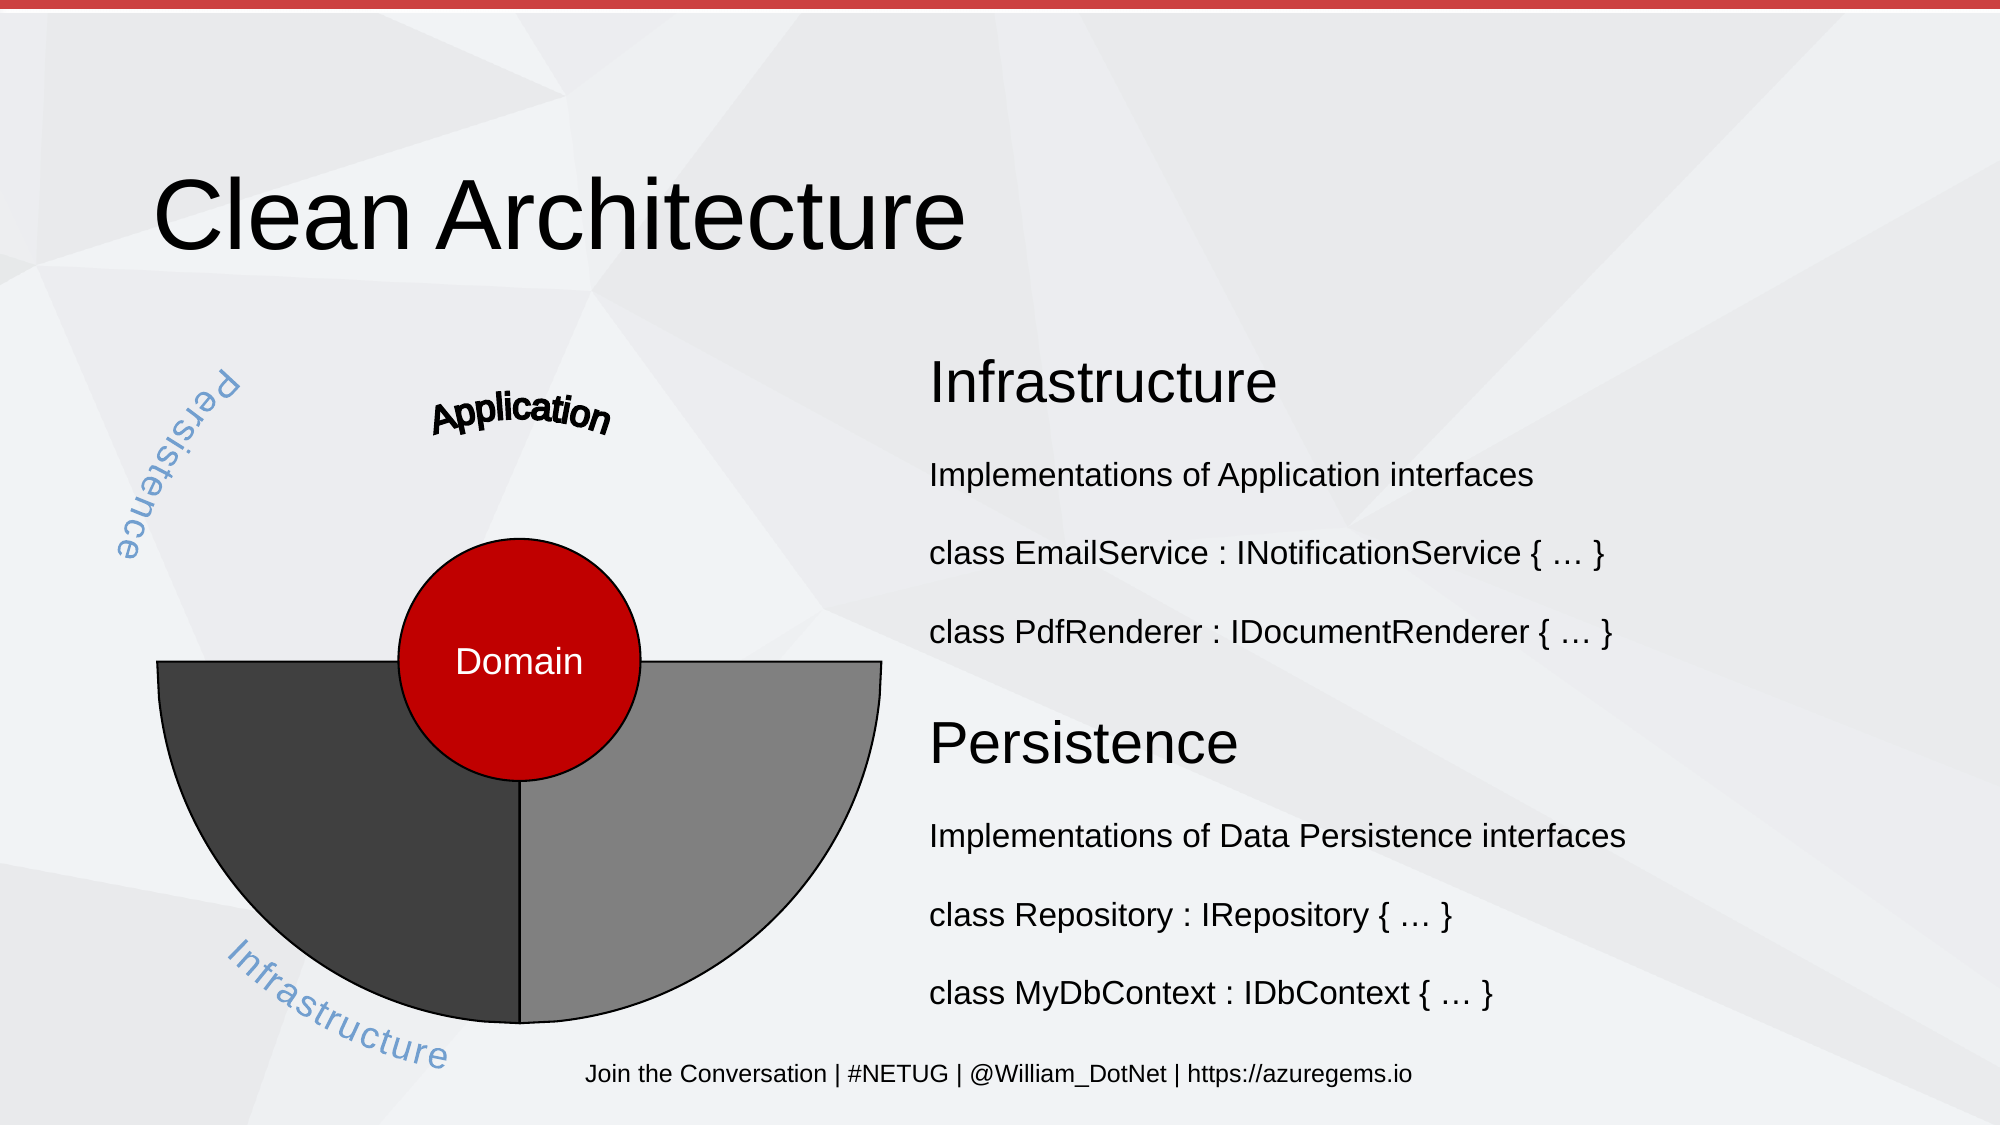

# Clean Architecture

Infrastructure

Persistence

Infrastructure
Implementations of Application interfaces
class EmailService : INotificationService { … }
class PdfRenderer : IDocumentRenderer { … }
Persistence
Implementations of Data Persistence interfaces
class Repository : IRepository { … }
class MyDbContext : IDbContext { … }
Application
Domain

Join the Conversation | #NETUG | @William_DotNet | https://azuregems.io